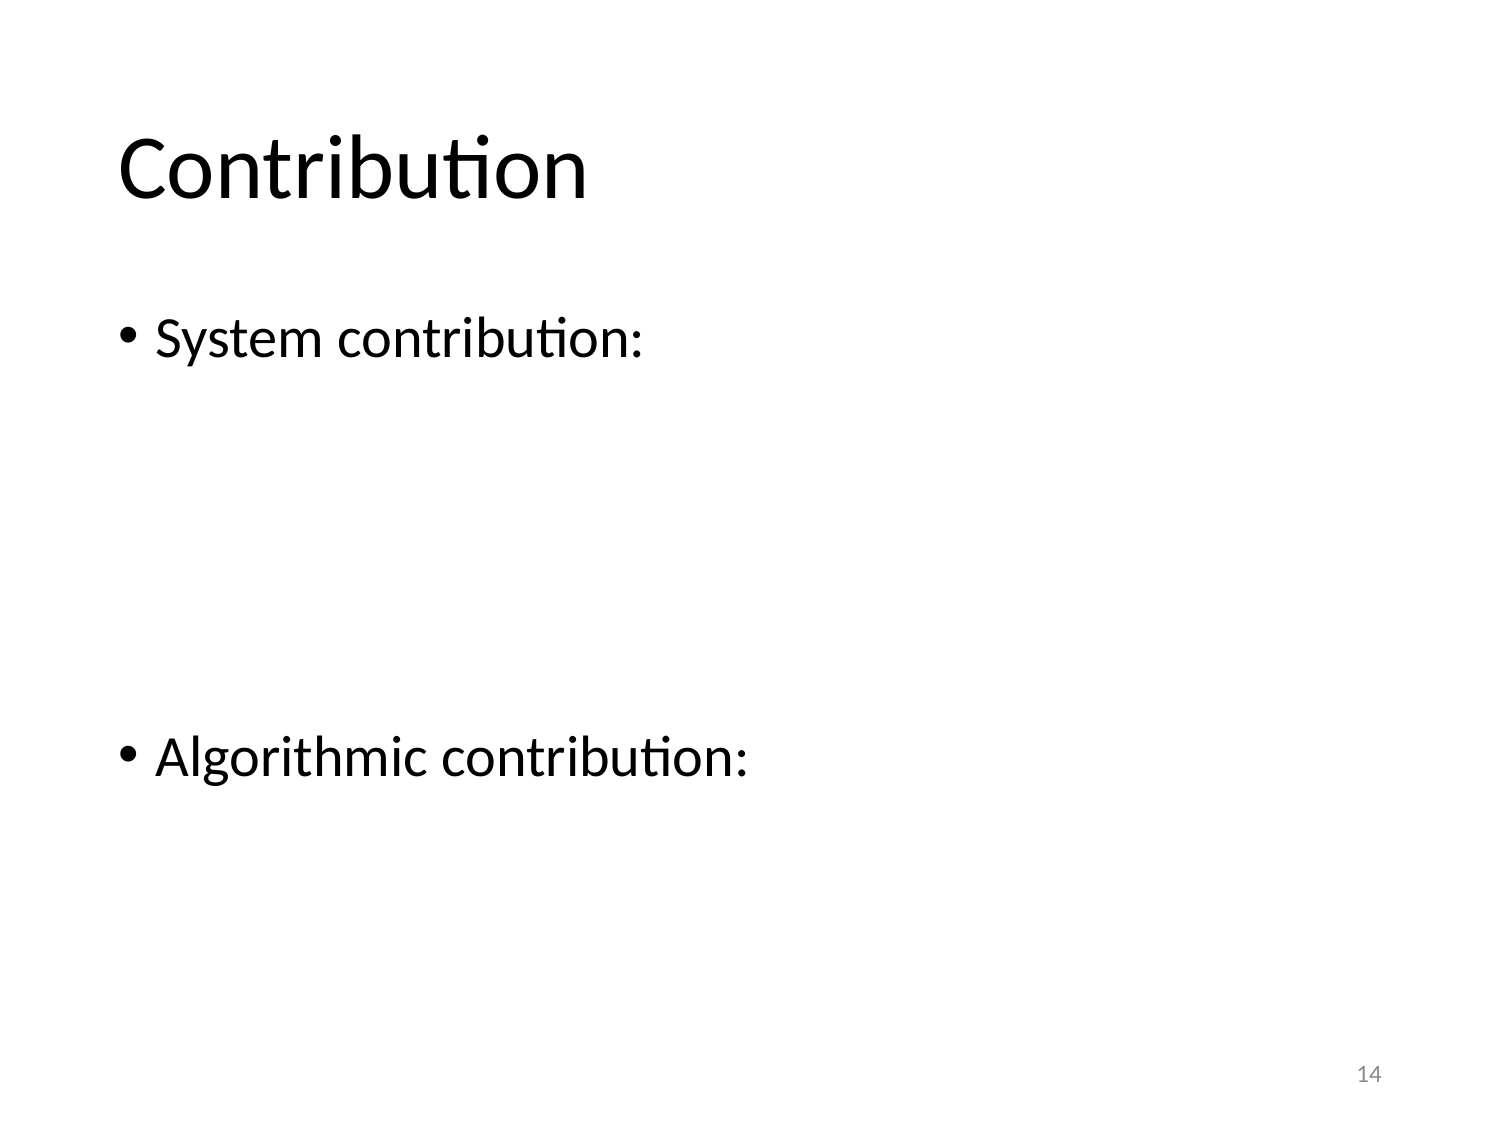

# Contribution
System contribution:

Algorithmic contribution:

14